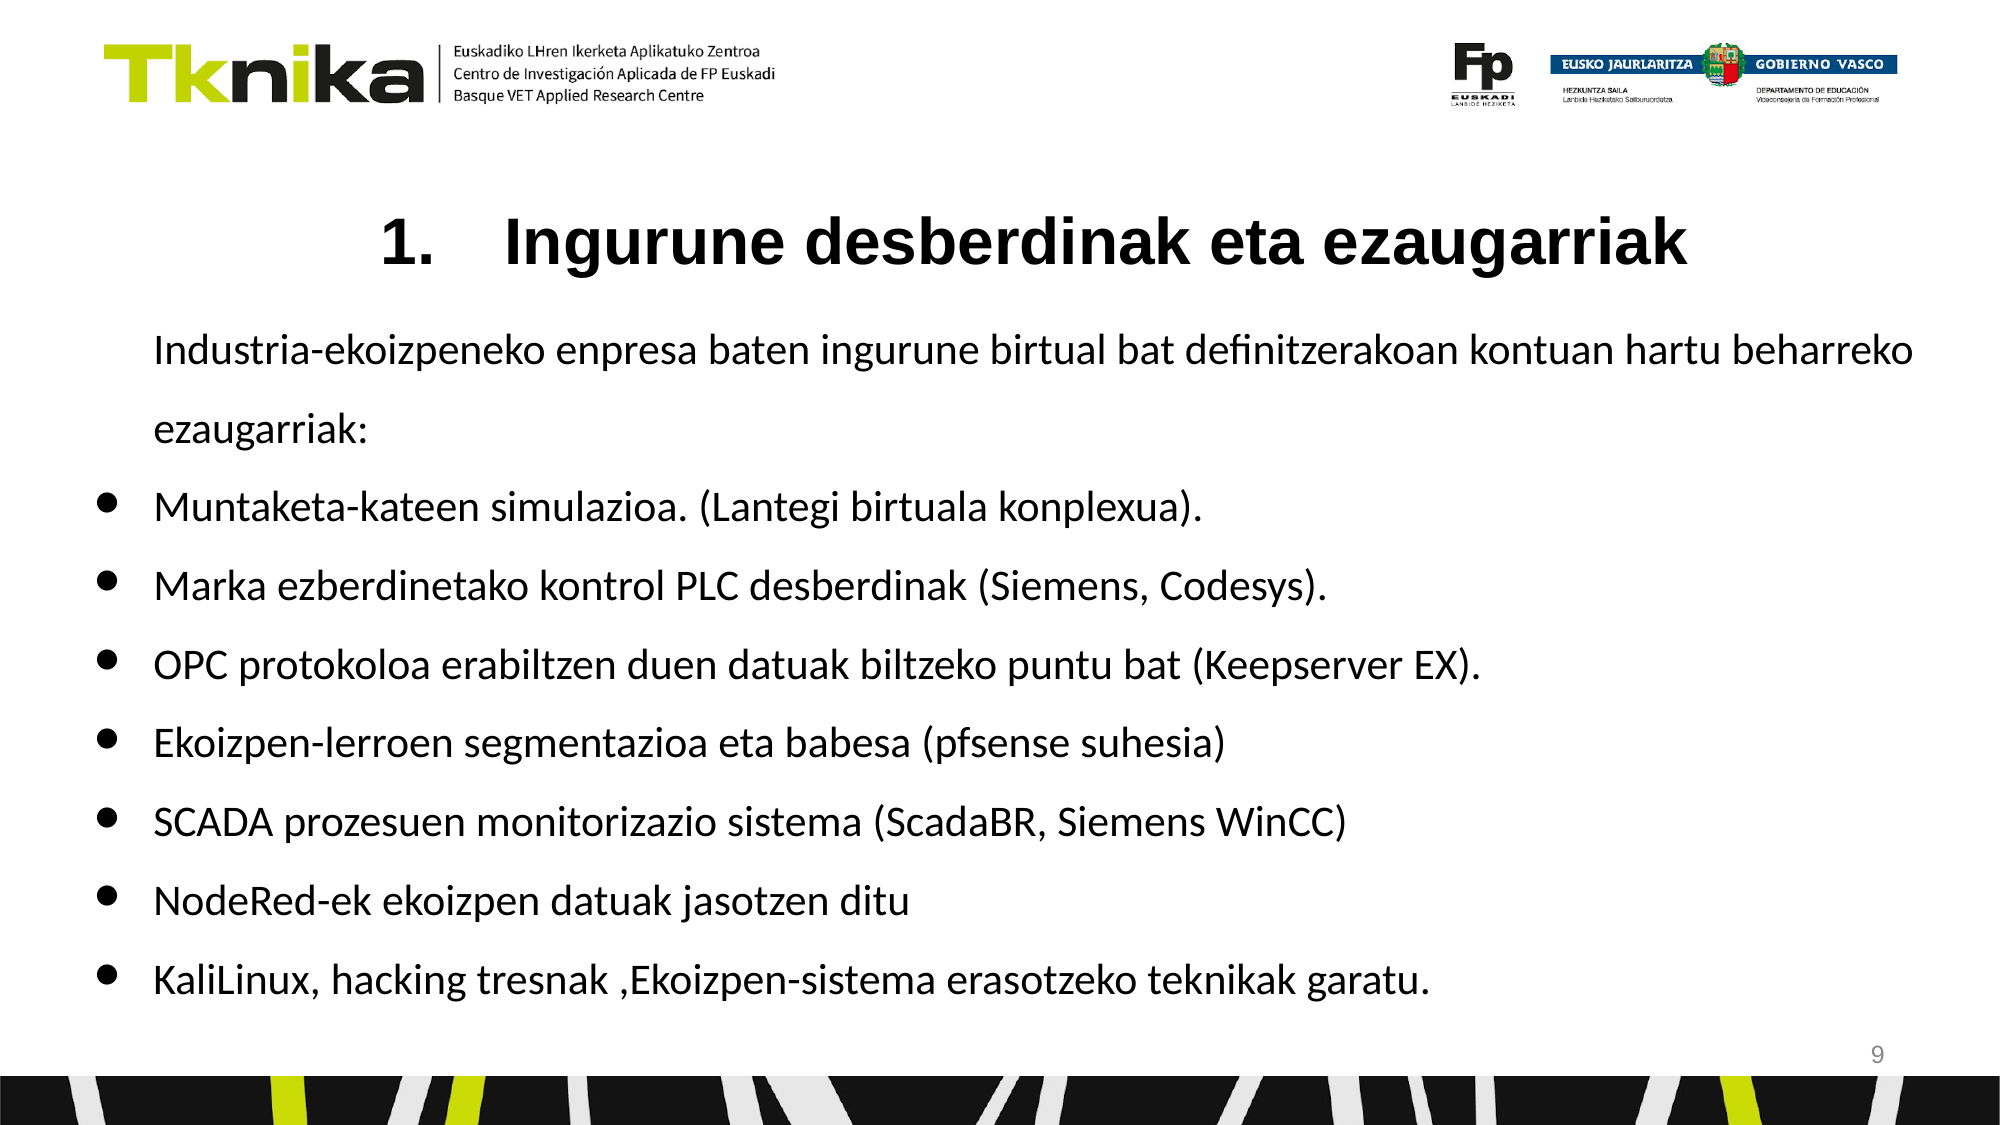

# Ingurune desberdinak eta ezaugarriak
Industria-ekoizpeneko enpresa baten ingurune birtual bat definitzerakoan kontuan hartu beharreko ezaugarriak:
Muntaketa-kateen simulazioa. (Lantegi birtuala konplexua).
Marka ezberdinetako kontrol PLC desberdinak (Siemens, Codesys).
OPC protokoloa erabiltzen duen datuak biltzeko puntu bat (Keepserver EX).
Ekoizpen-lerroen segmentazioa eta babesa (pfsense suhesia)
SCADA prozesuen monitorizazio sistema (ScadaBR, Siemens WinCC)
NodeRed-ek ekoizpen datuak jasotzen ditu
KaliLinux, hacking tresnak ,Ekoizpen-sistema erasotzeko teknikak garatu.
9